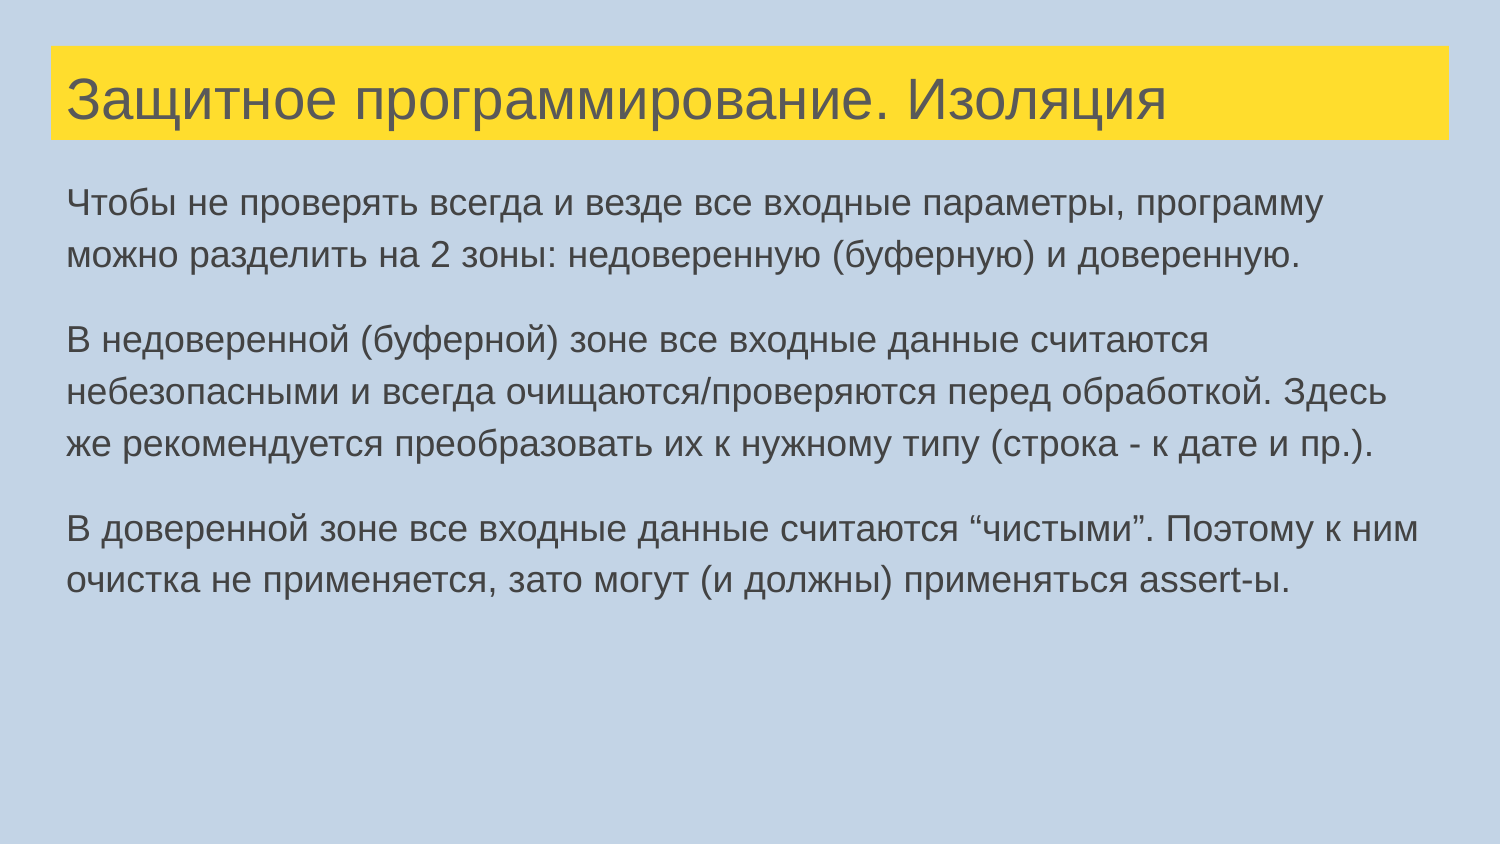

# Защитное программирование. Изоляция
Чтобы не проверять всегда и везде все входные параметры, программу можно разделить на 2 зоны: недоверенную (буферную) и доверенную.
В недоверенной (буферной) зоне все входные данные считаются небезопасными и всегда очищаются/проверяются перед обработкой. Здесь же рекомендуется преобразовать их к нужному типу (строка - к дате и пр.).
В доверенной зоне все входные данные считаются “чистыми”. Поэтому к ним очистка не применяется, зато могут (и должны) применяться assert-ы.